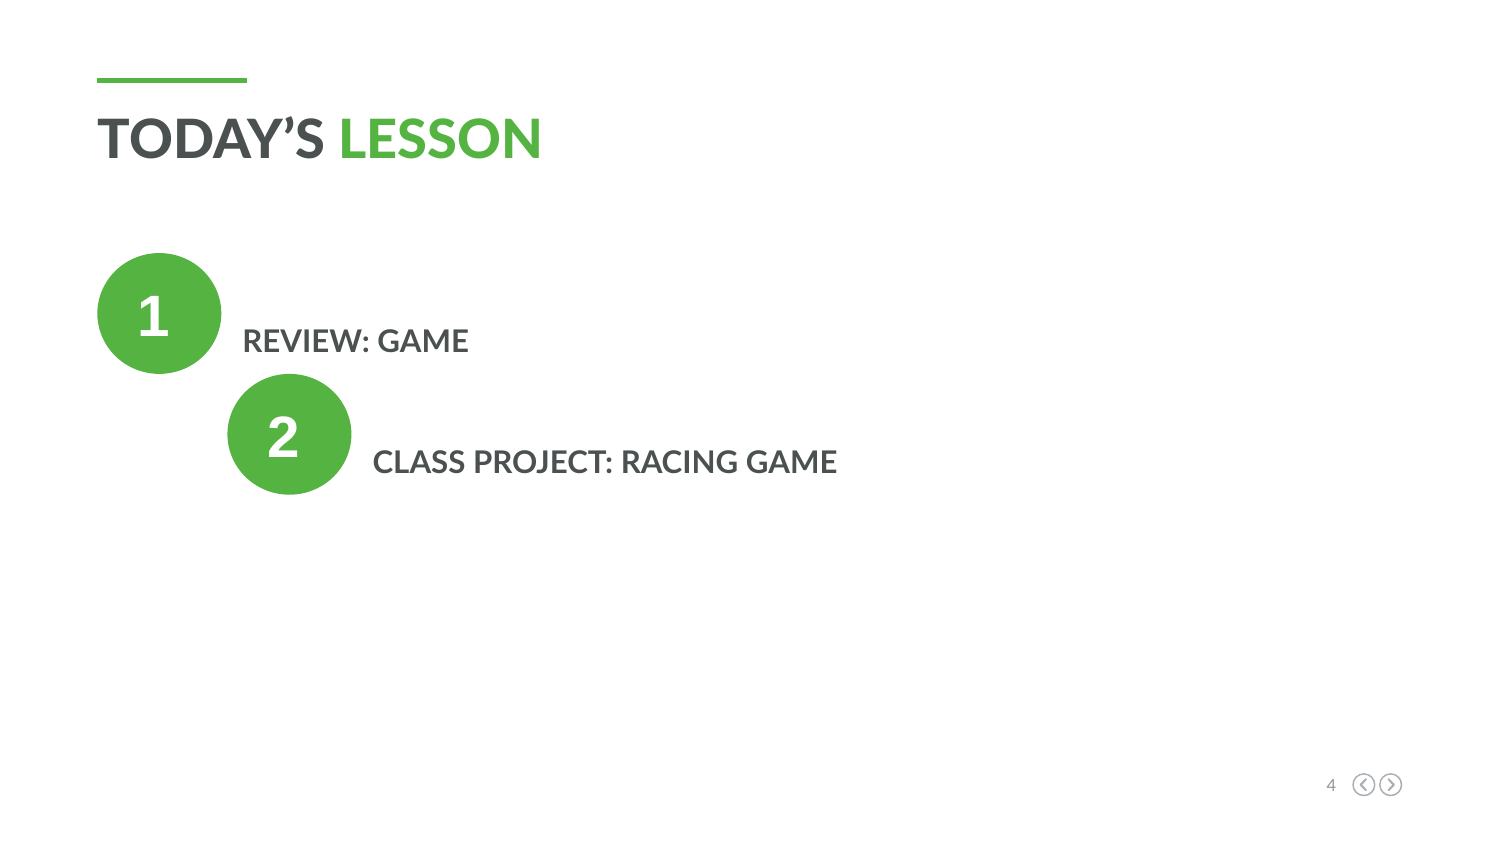

TODAY’S LESSON

1
REVIEW: GAME

2
CLASS PROJECT: RACING GAME